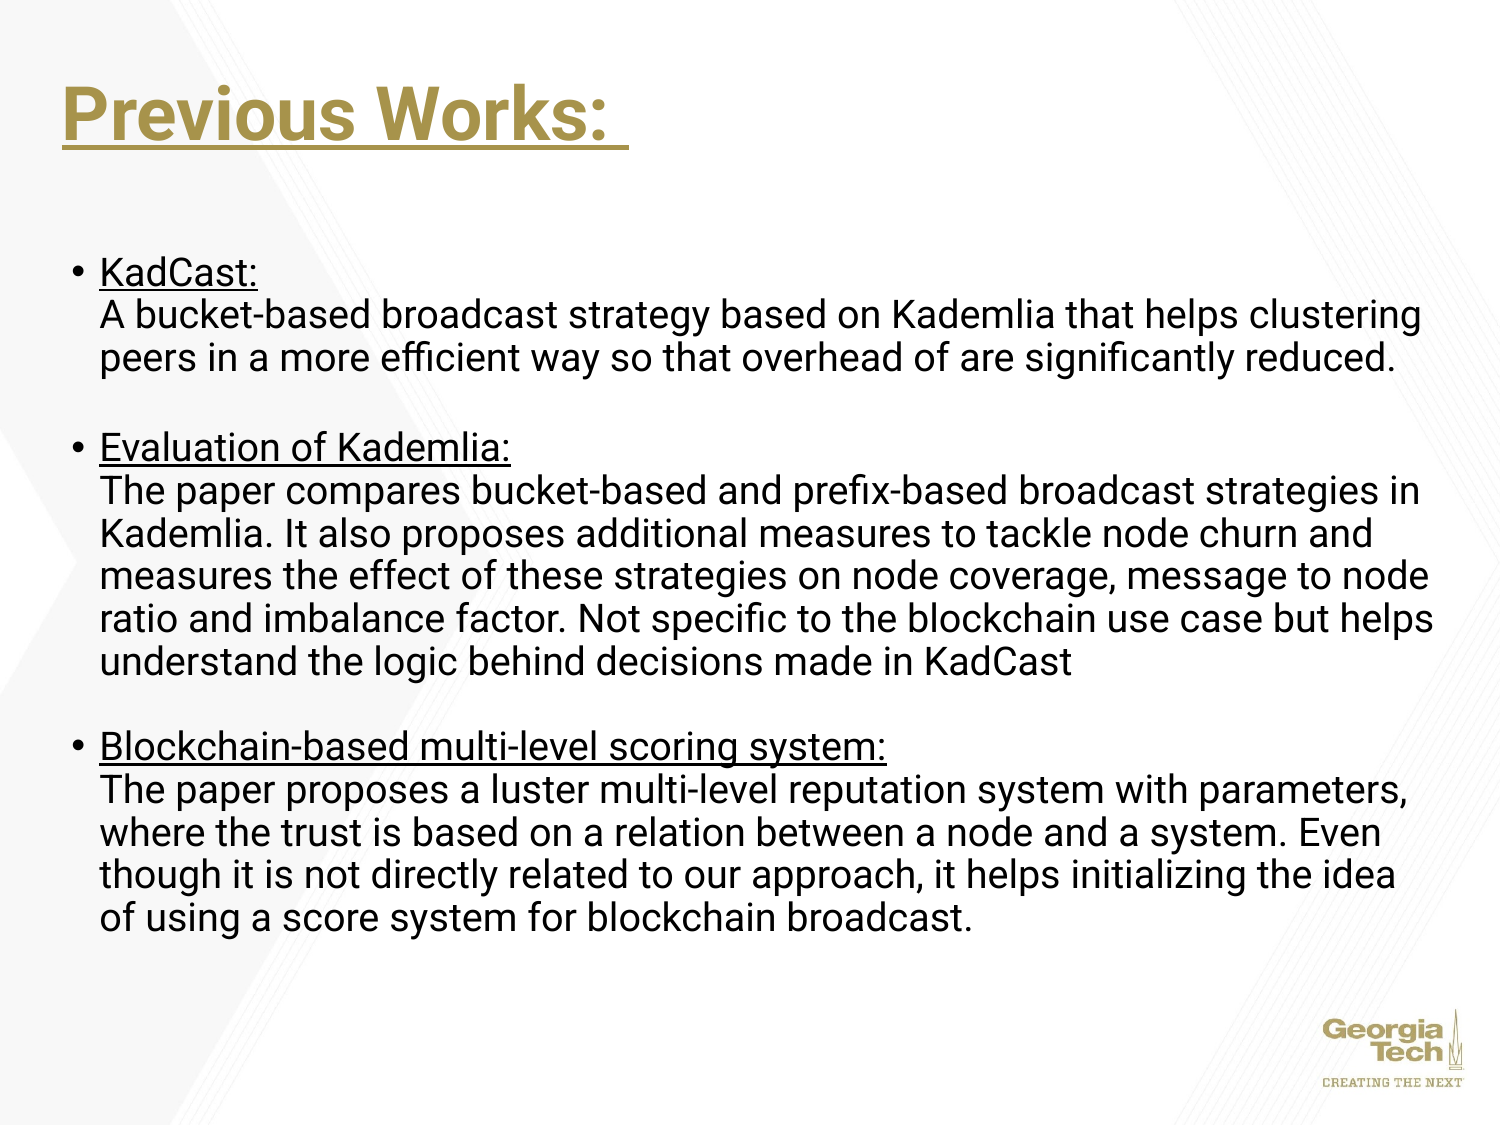

# Previous Works:
KadCast:
A bucket-based broadcast strategy based on Kademlia that helps clustering peers in a more efficient way so that overhead of are significantly reduced.
Evaluation of Kademlia:
The paper compares bucket-based and prefix-based broadcast strategies in Kademlia. It also proposes additional measures to tackle node churn and measures the effect of these strategies on node coverage, message to node ratio and imbalance factor. Not specific to the blockchain use case but helps understand the logic behind decisions made in KadCast
Blockchain-based multi-level scoring system:
The paper proposes a luster multi-level reputation system with parameters, where the trust is based on a relation between a node and a system. Even though it is not directly related to our approach, it helps initializing the idea of using a score system for blockchain broadcast.